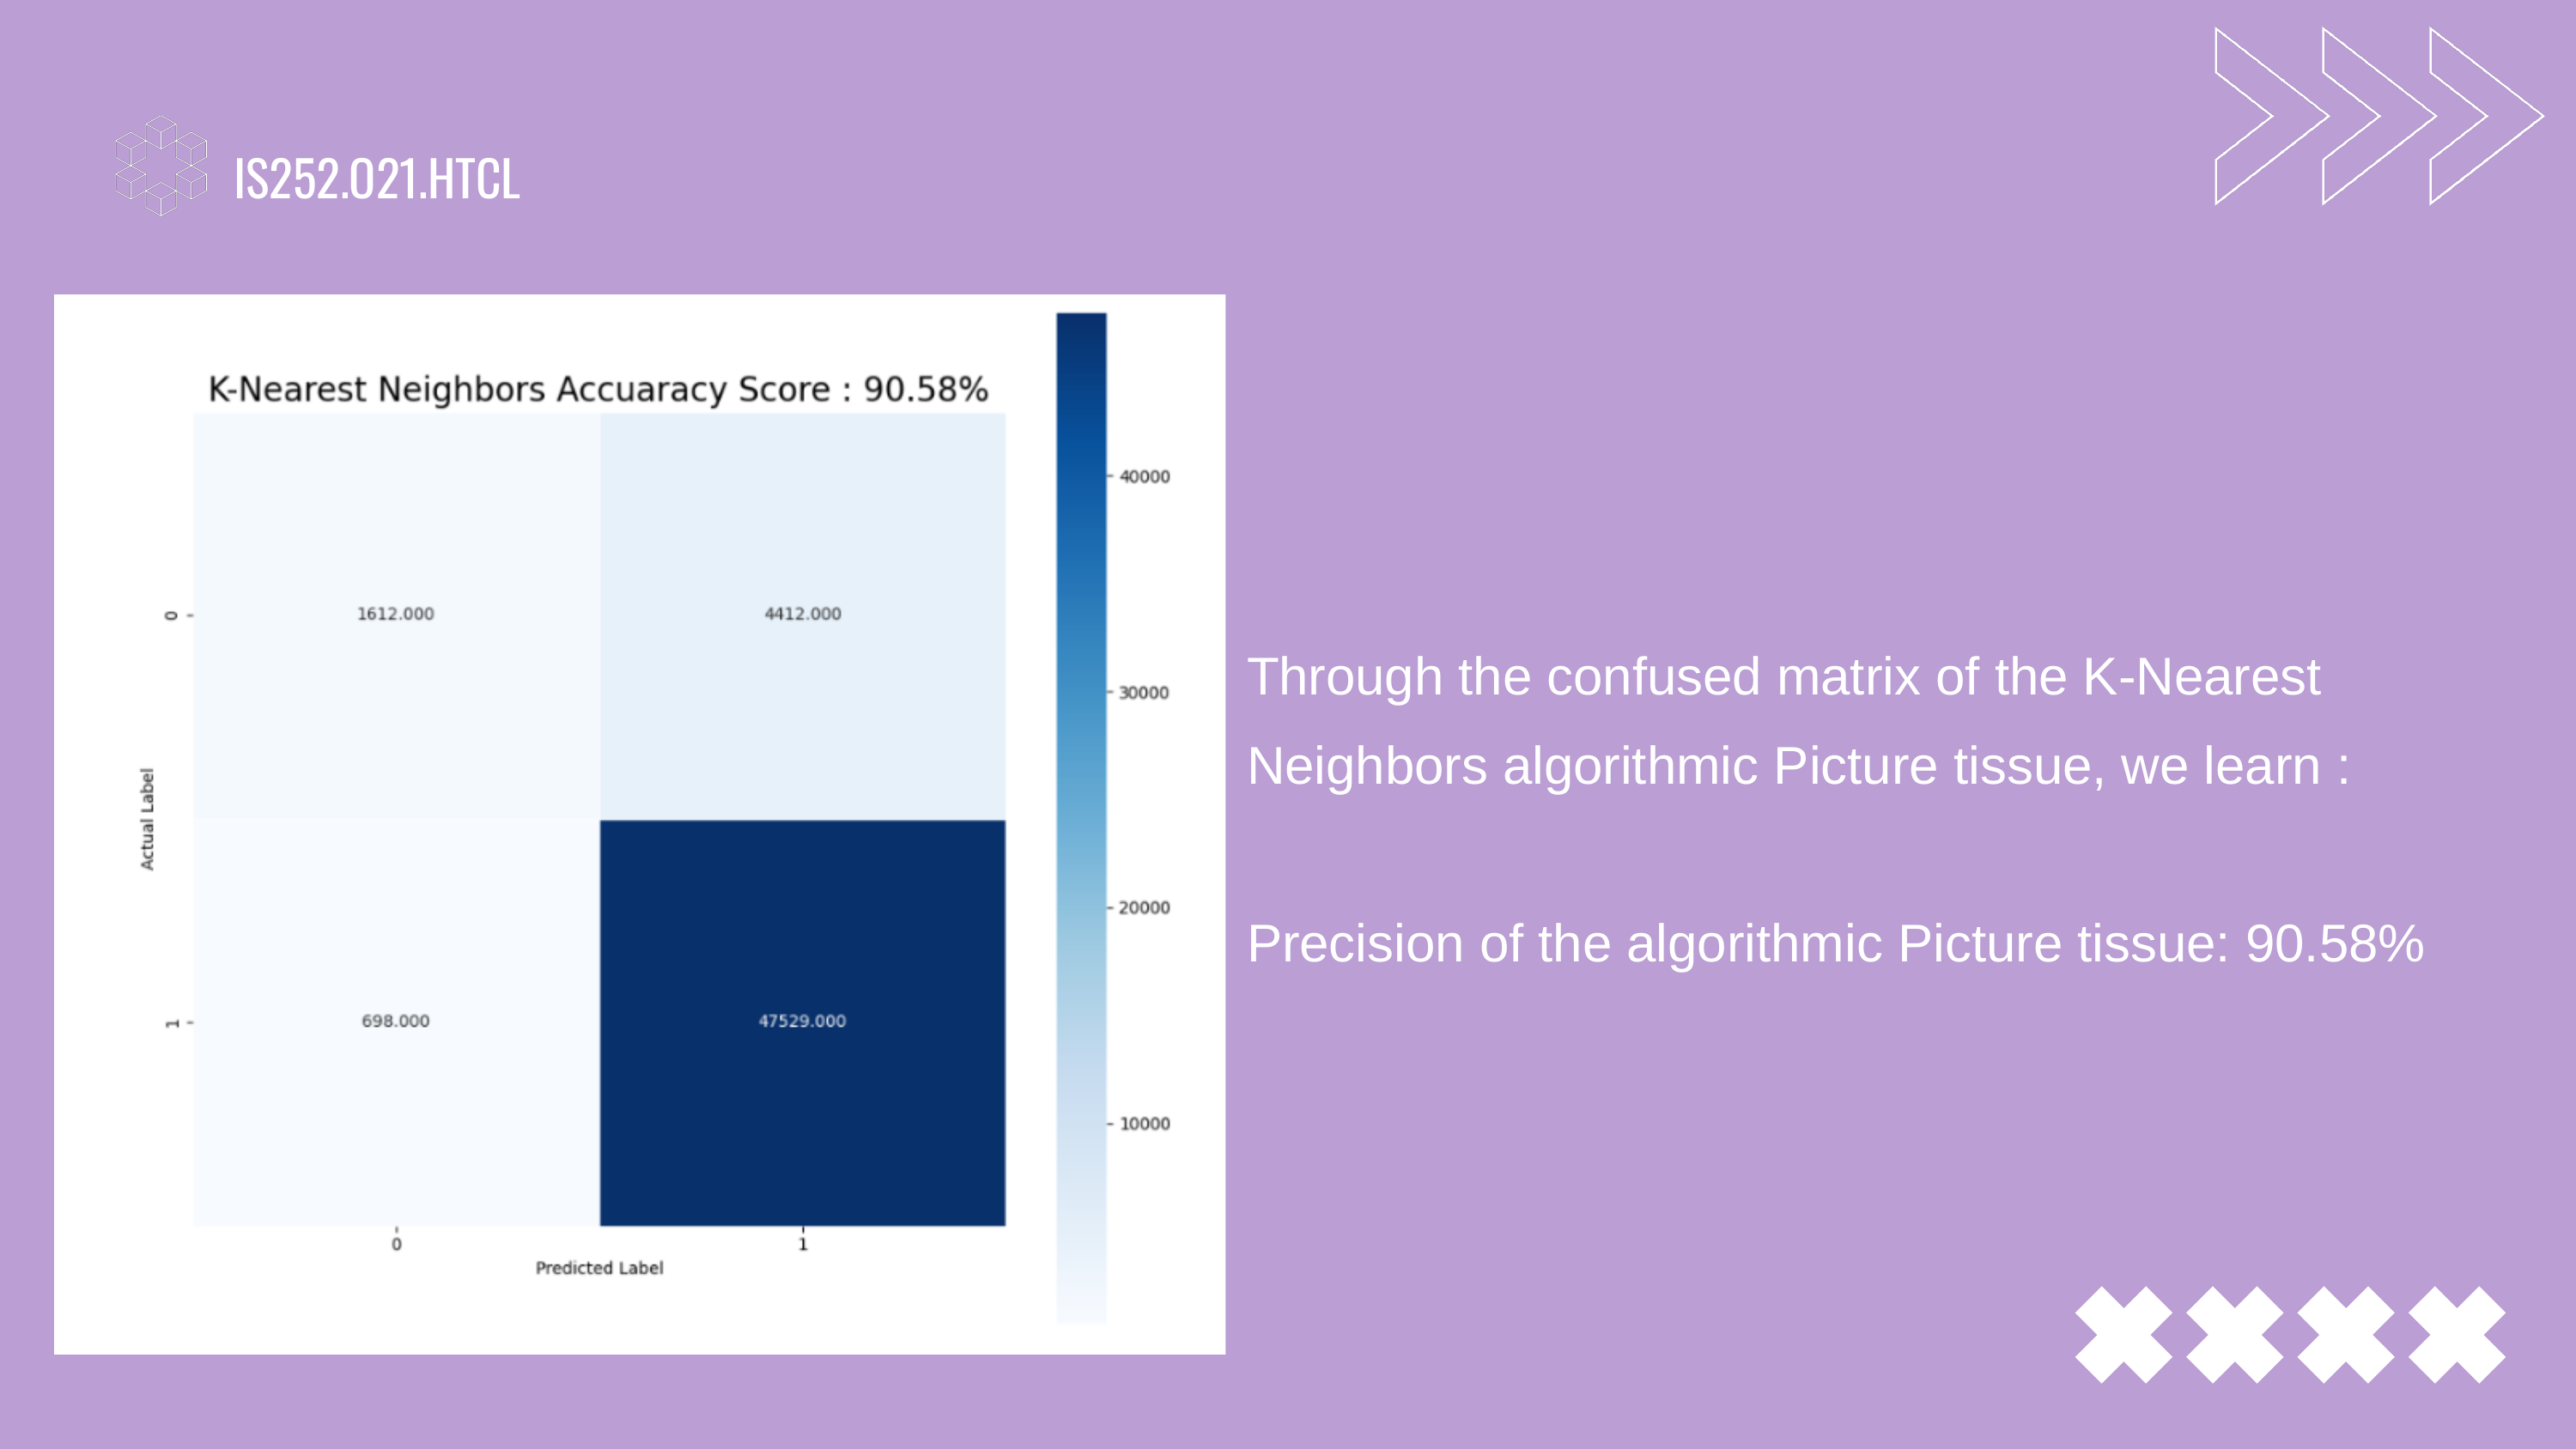

IS252.O21.HTCL

Through the confused matrix of the K-Nearest Neighbors algorithmic Picture tissue, we learn :

Precision of the algorithmic Picture tissue: 90.58%